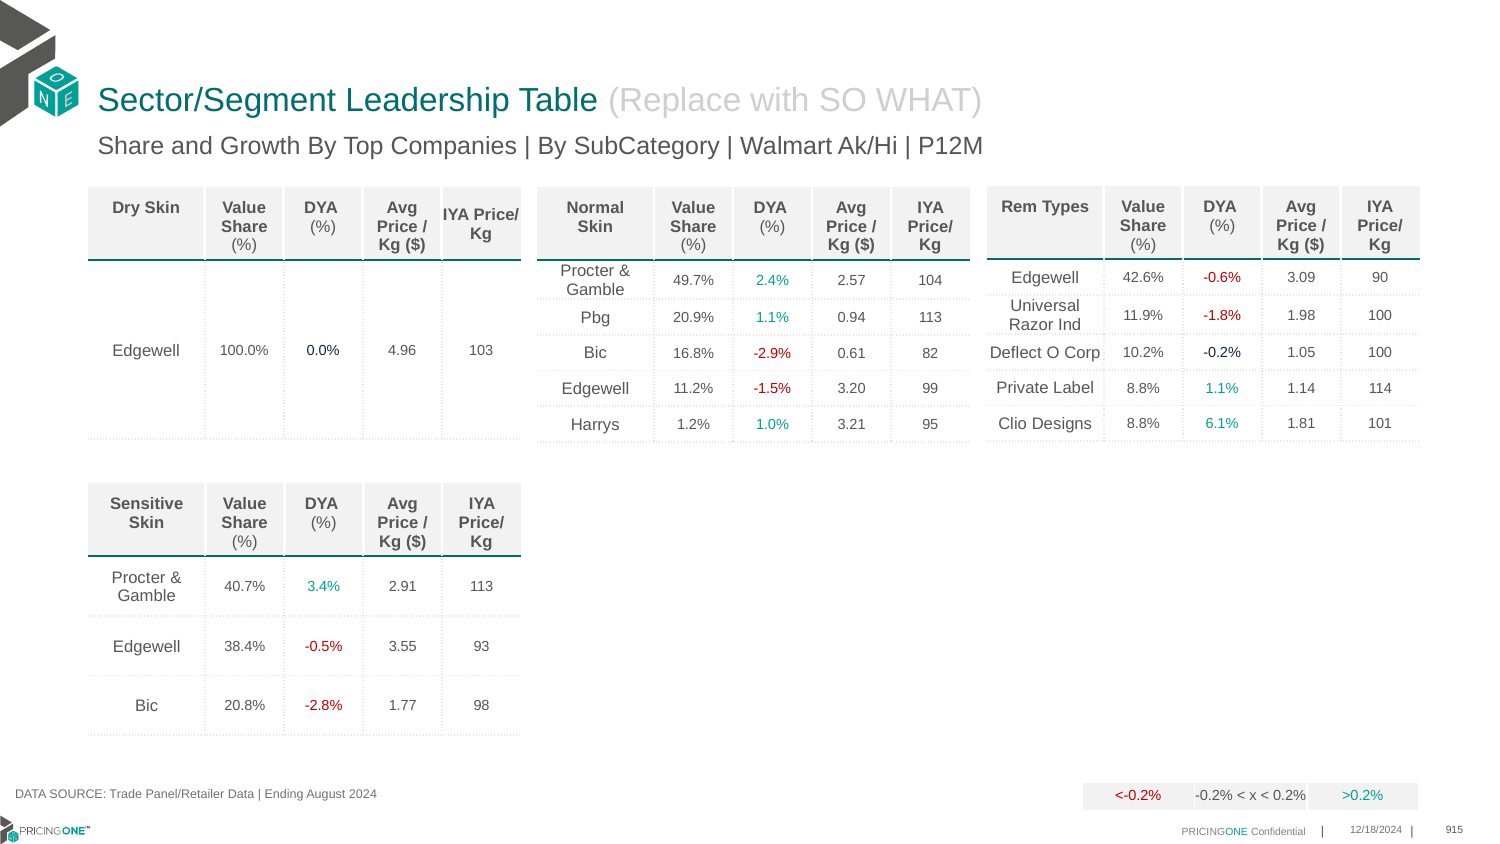

# Sector/Segment Leadership Table (Replace with SO WHAT)
Share and Growth By Top Companies | By SubCategory | Walmart Ak/Hi | P12M
| Rem Types | Value Share (%) | DYA (%) | Avg Price /Kg ($) | IYA Price/Kg |
| --- | --- | --- | --- | --- |
| Edgewell | 42.6% | -0.6% | 3.09 | 90 |
| Universal Razor Ind | 11.9% | -1.8% | 1.98 | 100 |
| Deflect O Corp | 10.2% | -0.2% | 1.05 | 100 |
| Private Label | 8.8% | 1.1% | 1.14 | 114 |
| Clio Designs | 8.8% | 6.1% | 1.81 | 101 |
| Dry Skin | Value Share (%) | DYA (%) | Avg Price /Kg ($) | IYA Price/ Kg |
| --- | --- | --- | --- | --- |
| Edgewell | 100.0% | 0.0% | 4.96 | 103 |
| Normal Skin | Value Share (%) | DYA (%) | Avg Price /Kg ($) | IYA Price/Kg |
| --- | --- | --- | --- | --- |
| Procter & Gamble | 49.7% | 2.4% | 2.57 | 104 |
| Pbg | 20.9% | 1.1% | 0.94 | 113 |
| Bic | 16.8% | -2.9% | 0.61 | 82 |
| Edgewell | 11.2% | -1.5% | 3.20 | 99 |
| Harrys | 1.2% | 1.0% | 3.21 | 95 |
| Sensitive Skin | Value Share (%) | DYA (%) | Avg Price /Kg ($) | IYA Price/Kg |
| --- | --- | --- | --- | --- |
| Procter & Gamble | 40.7% | 3.4% | 2.91 | 113 |
| Edgewell | 38.4% | -0.5% | 3.55 | 93 |
| Bic | 20.8% | -2.8% | 1.77 | 98 |
DATA SOURCE: Trade Panel/Retailer Data | Ending August 2024
| <-0.2% | -0.2% < x < 0.2% | >0.2% |
| --- | --- | --- |

12/18/2024
915